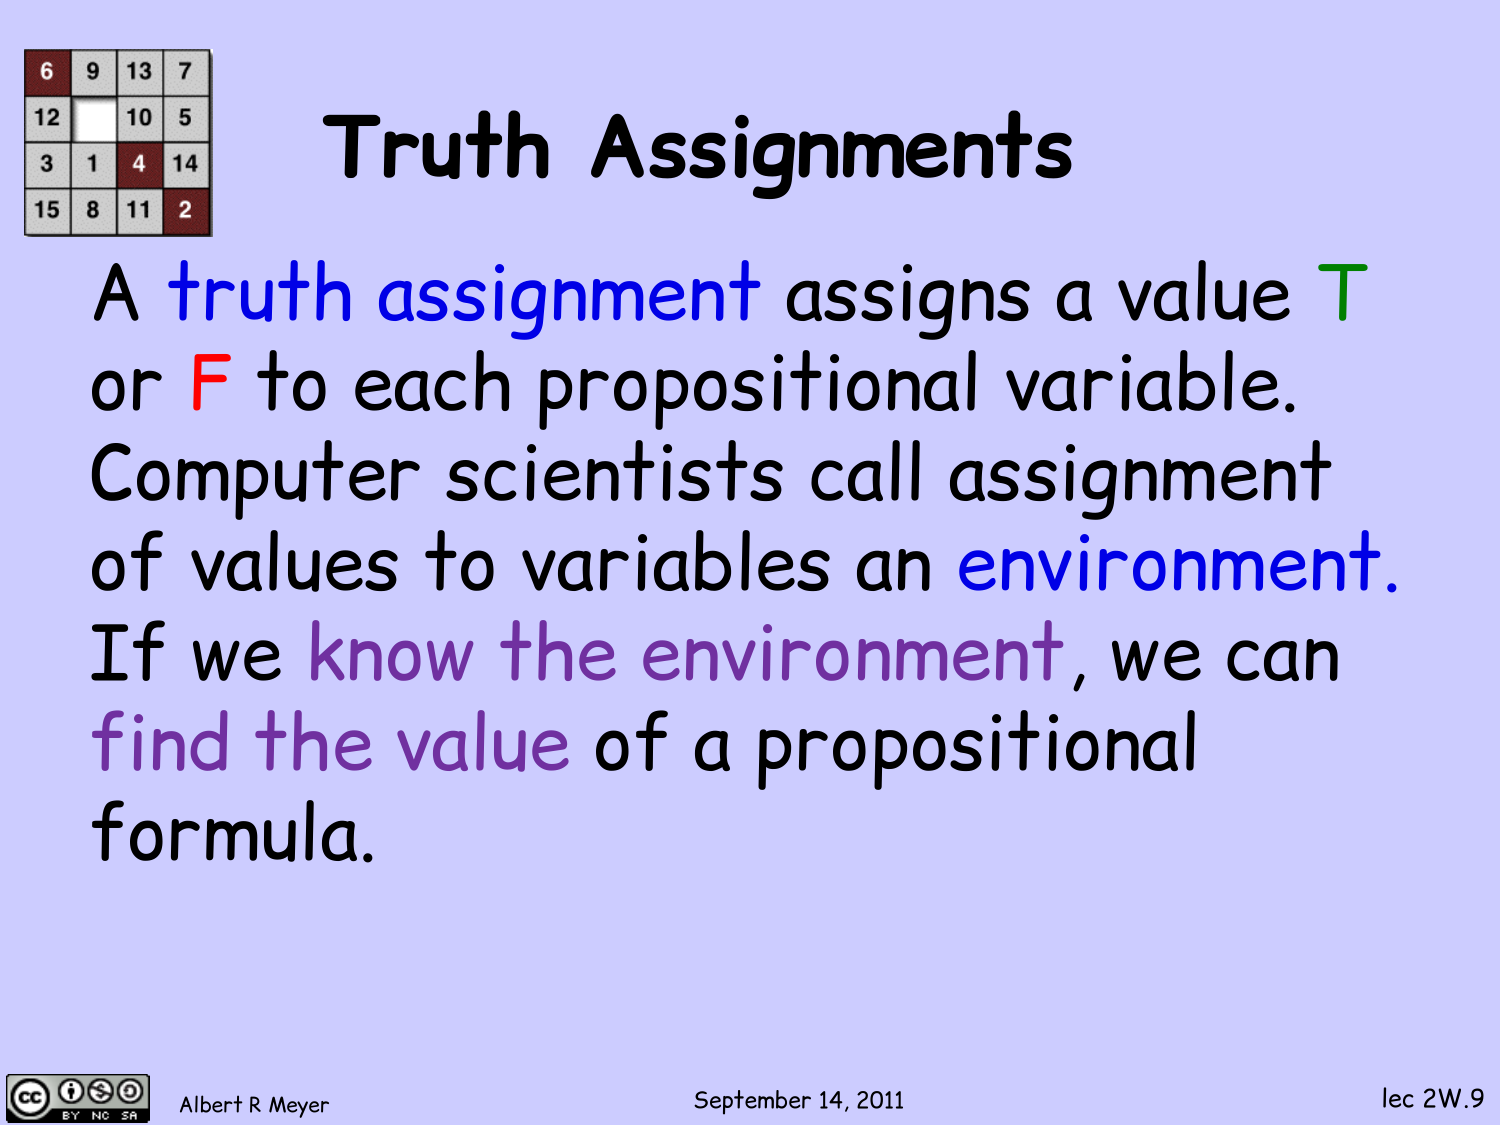

# Truth Assignments
A truth assignment assigns a value T or F to each propositional variable.
Computer scientists call assignment of values to variables an environment.
If we know the environment, we can find the value of a propositional formula.
lec 2W.9